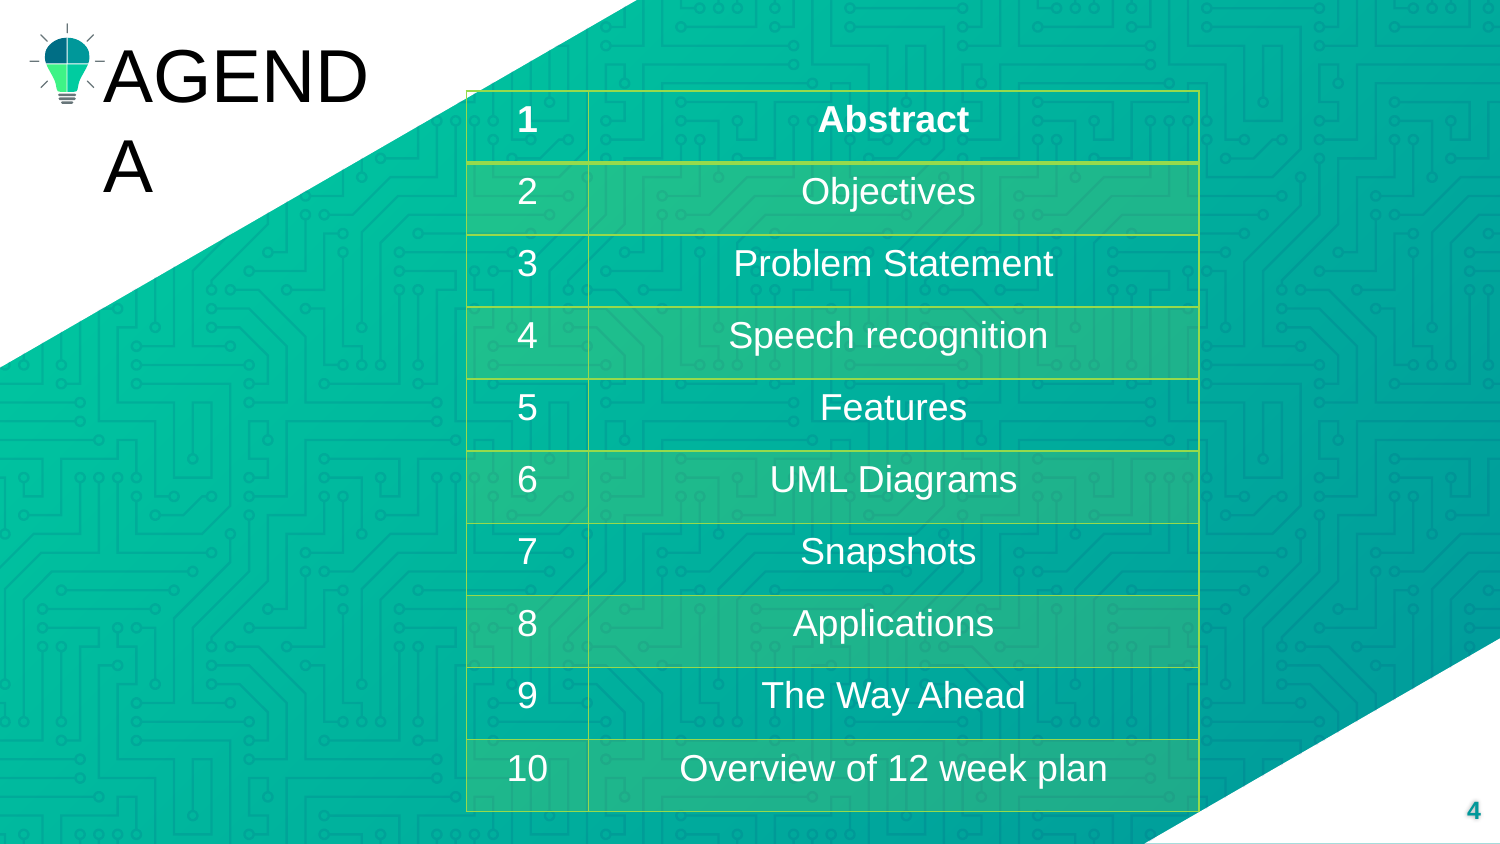

AGENDA

| 1 | Abstract |
| --- | --- |
| 2 | Objectives |
| 3 | Problem Statement |
| 4 | Speech recognition |
| 5 | Features |
| 6 | UML Diagrams |
| 7 | Snapshots |
| 8 | Applications |
| 9 | The Way Ahead |
| 10 | Overview of 12 week plan |
4